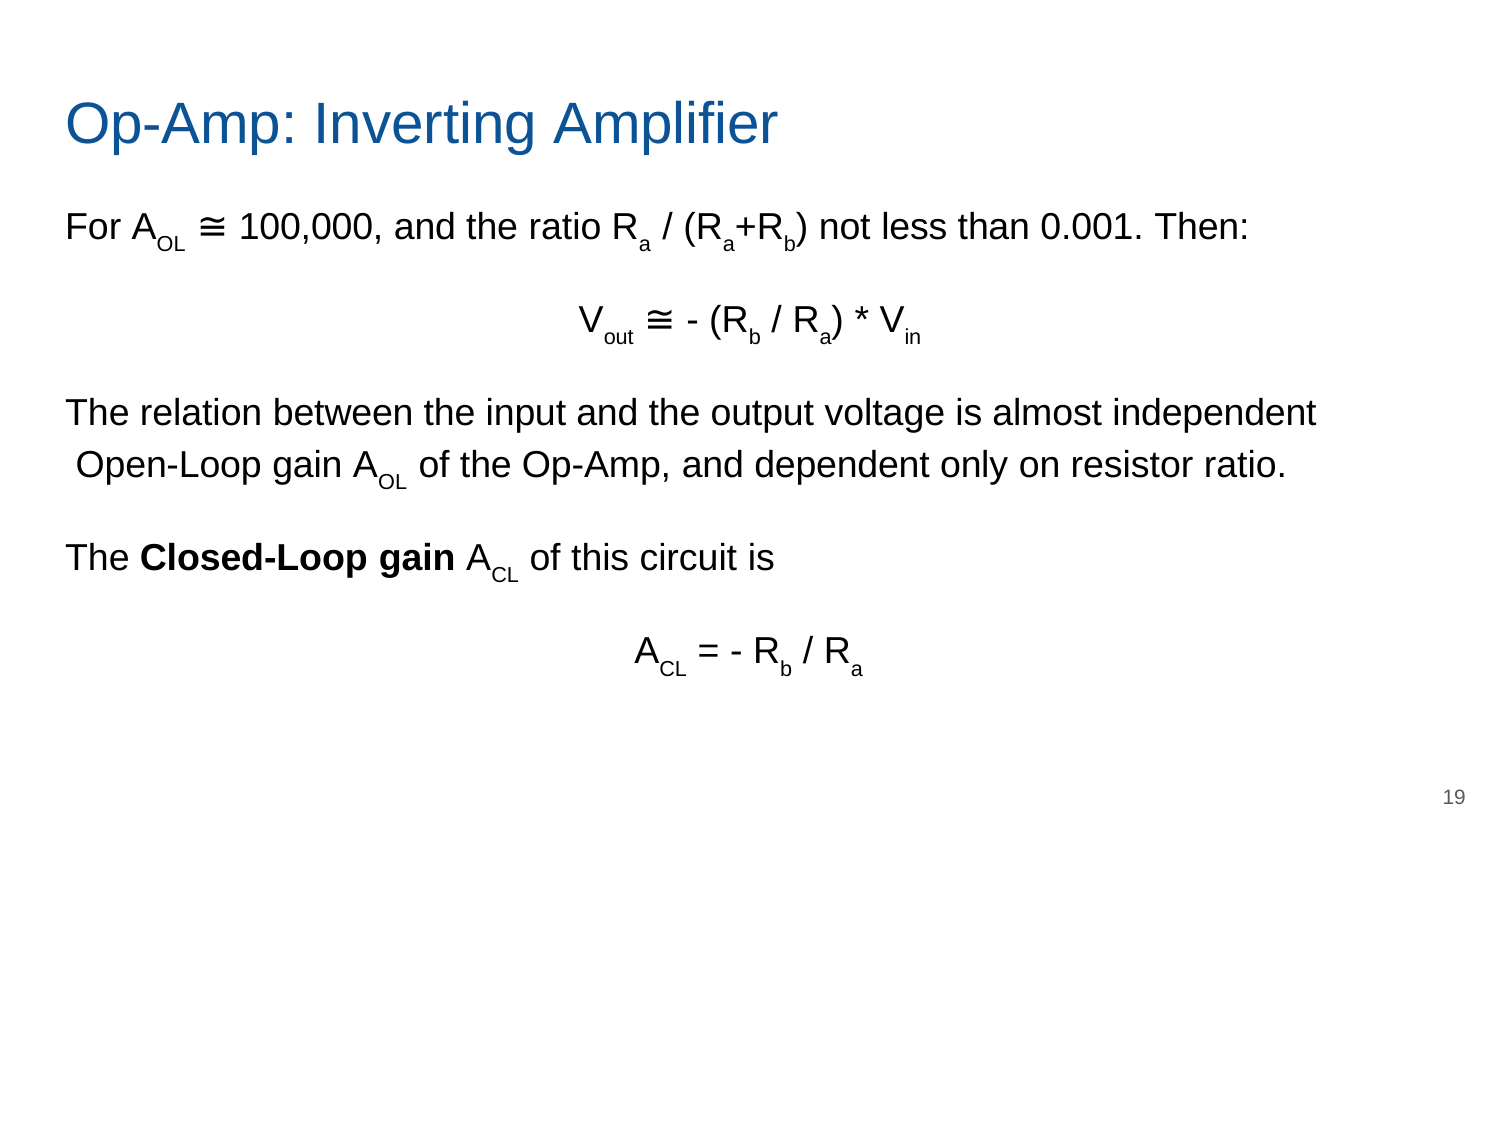

# Op-Amp: Inverting Amplifier
For AOL ≅ 100,000, and the ratio Ra / (Ra+Rb) not less than 0.001. Then:
Vout ≅ - (Rb / Ra) * Vin
The relation between the input and the output voltage is almost independent  Open-Loop gain AOL of the Op-Amp, and dependent only on resistor ratio.
The Closed-Loop gain ACL of this circuit is
ACL = - Rb / Ra
19